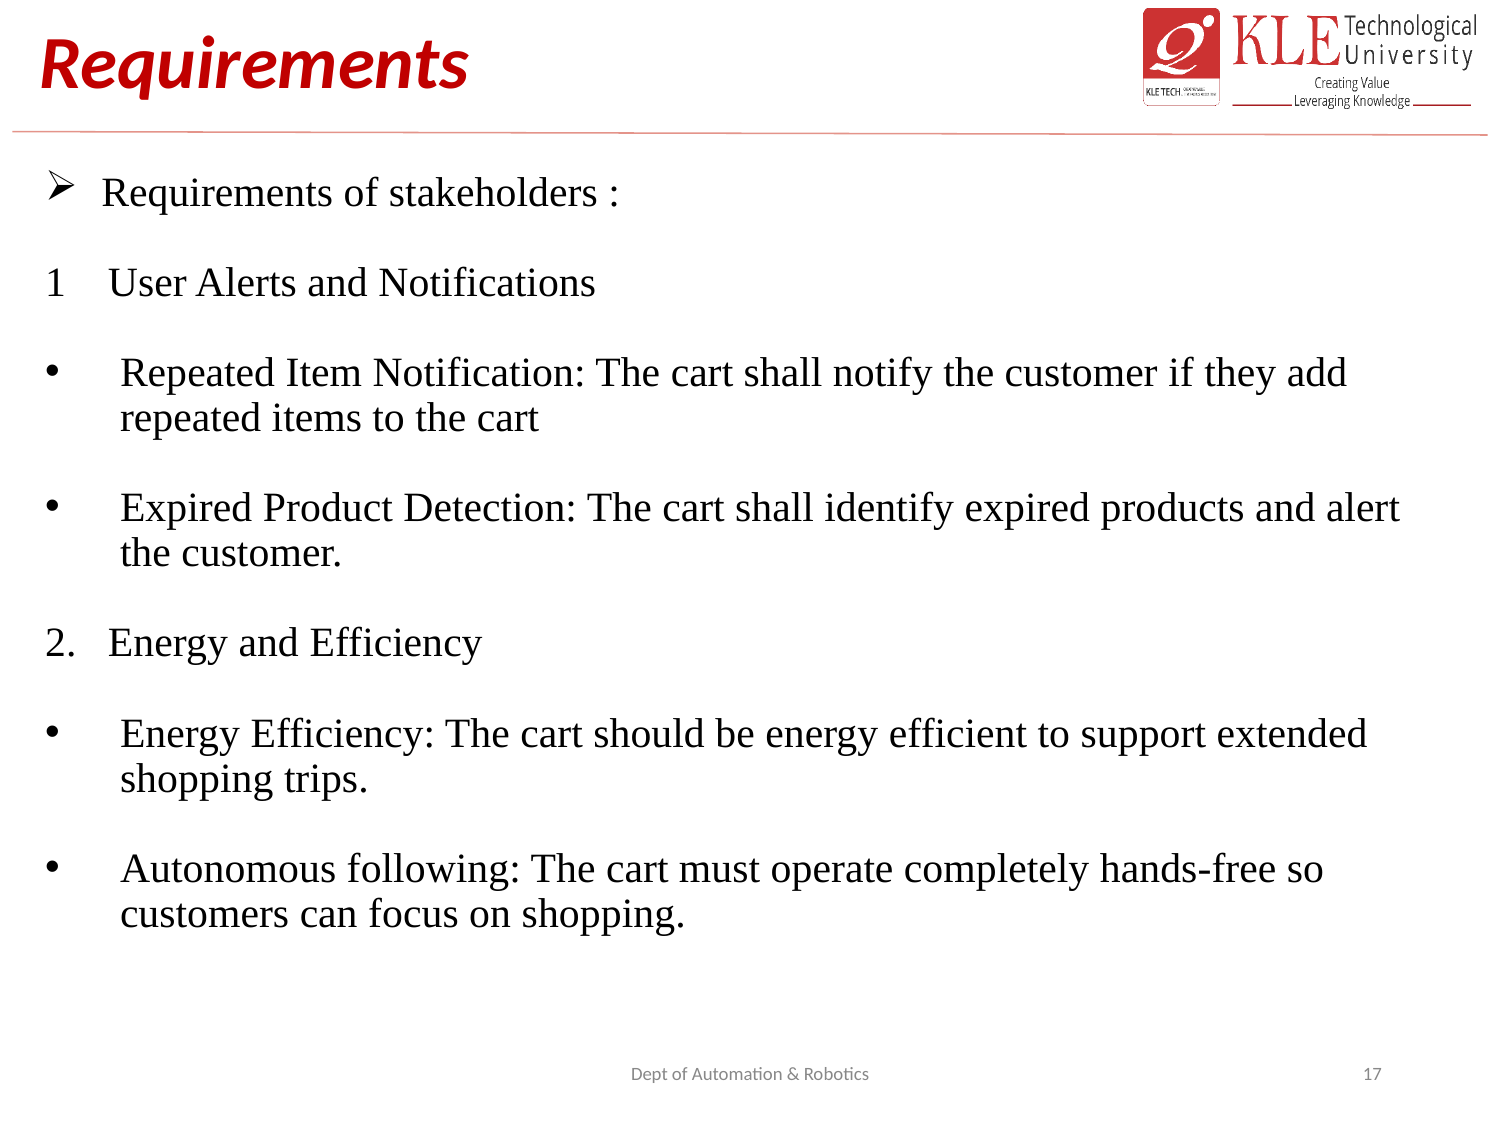

# Requirements
Requirements of stakeholders :

1    User Alerts and Notifications

Repeated Item Notification: The cart shall notify the customer if they add repeated items to the cart

Expired Product Detection: The cart shall identify expired products and alert the customer.

2.   Energy and Efficiency

Energy Efficiency: The cart should be energy efficient to support extended shopping trips.

Autonomous following: The cart must operate completely hands-free so customers can focus on shopping.
Dept of Automation & Robotics
17